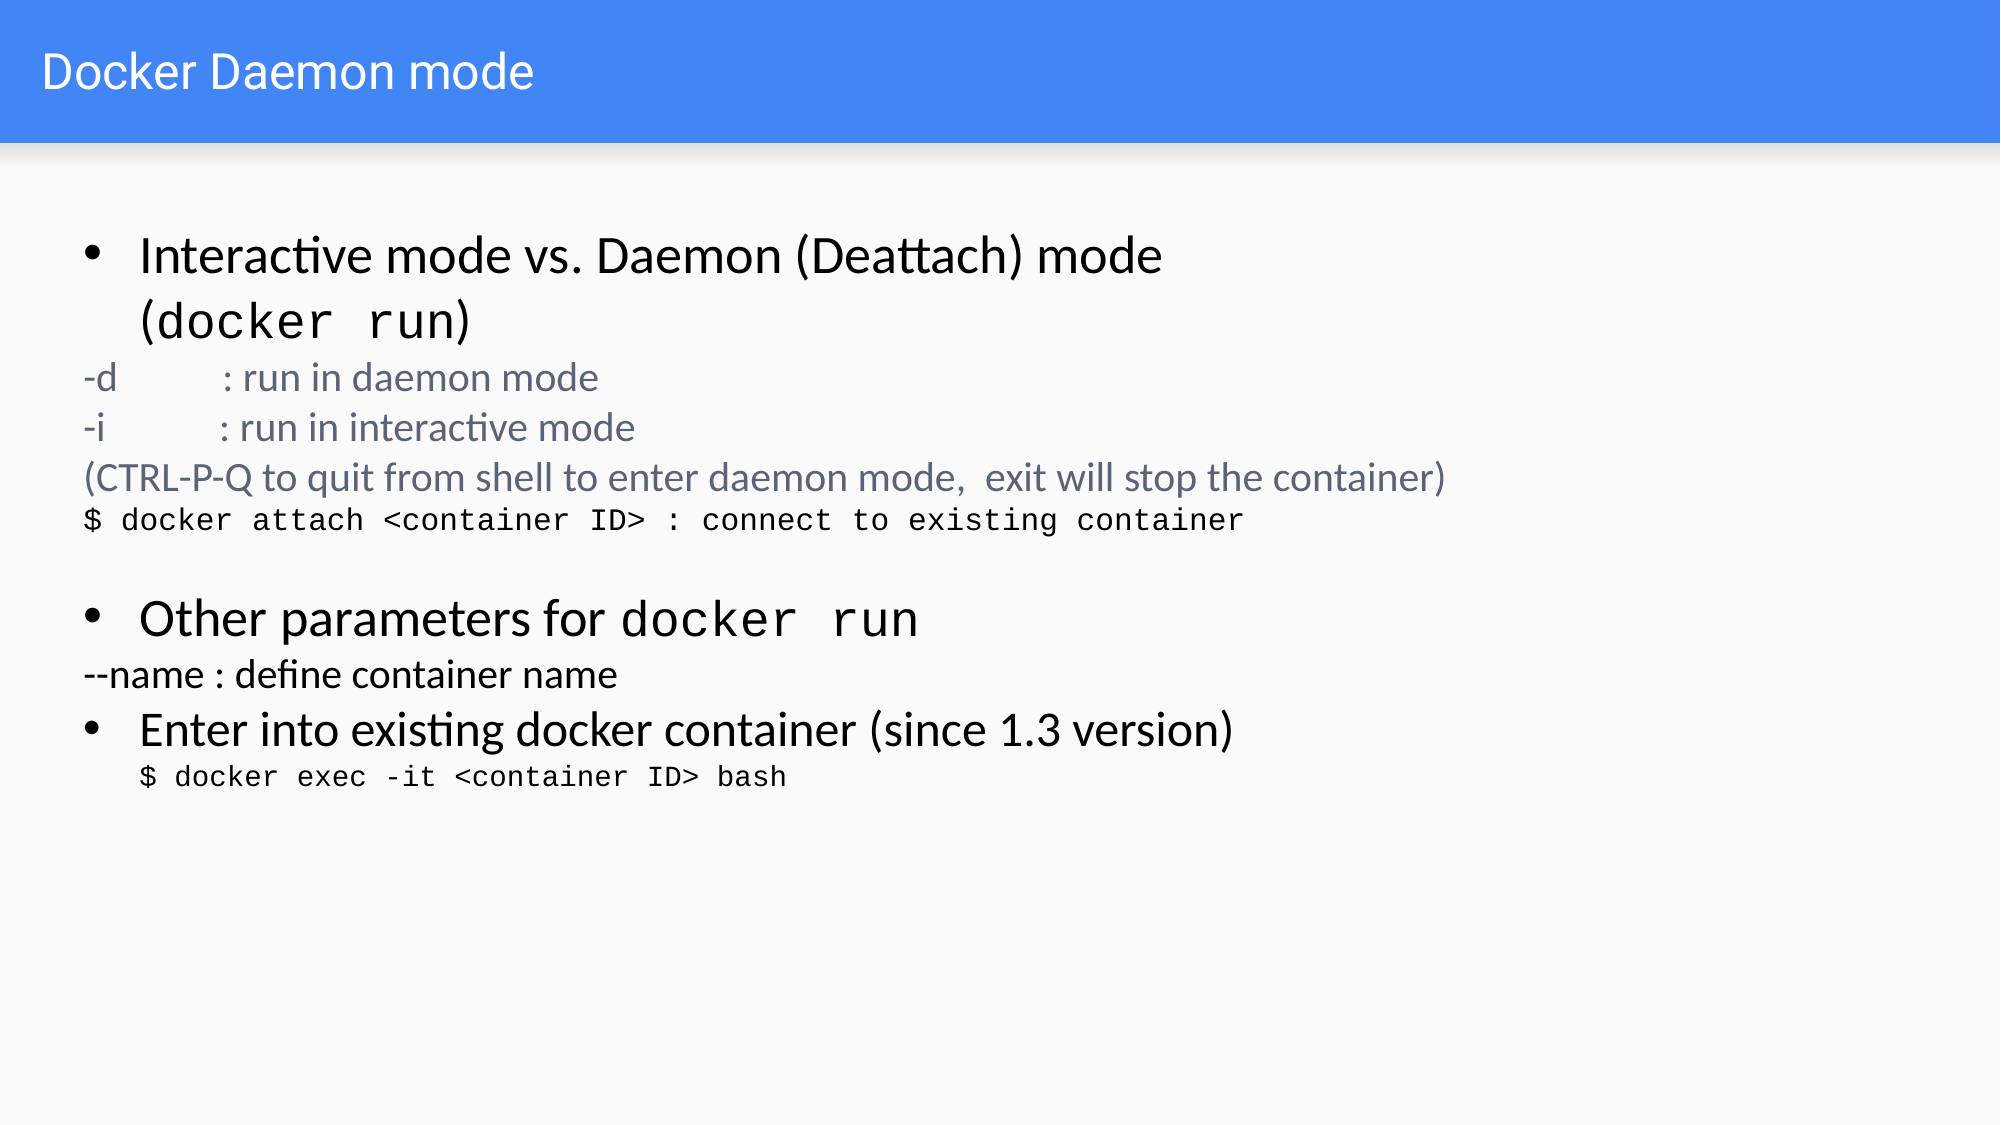

# Docker Daemon mode
Interactive mode vs. Daemon (Deattach) mode
(docker run)
-d           : run in daemon mode
-i            : run in interactive mode
(CTRL-P-Q to quit from shell to enter daemon mode,  exit will stop the container)
$ docker attach <container ID> : connect to existing container

Other parameters for docker run
--name : define container name
Enter into existing docker container (since 1.3 version)
$ docker exec -it <container ID> bash